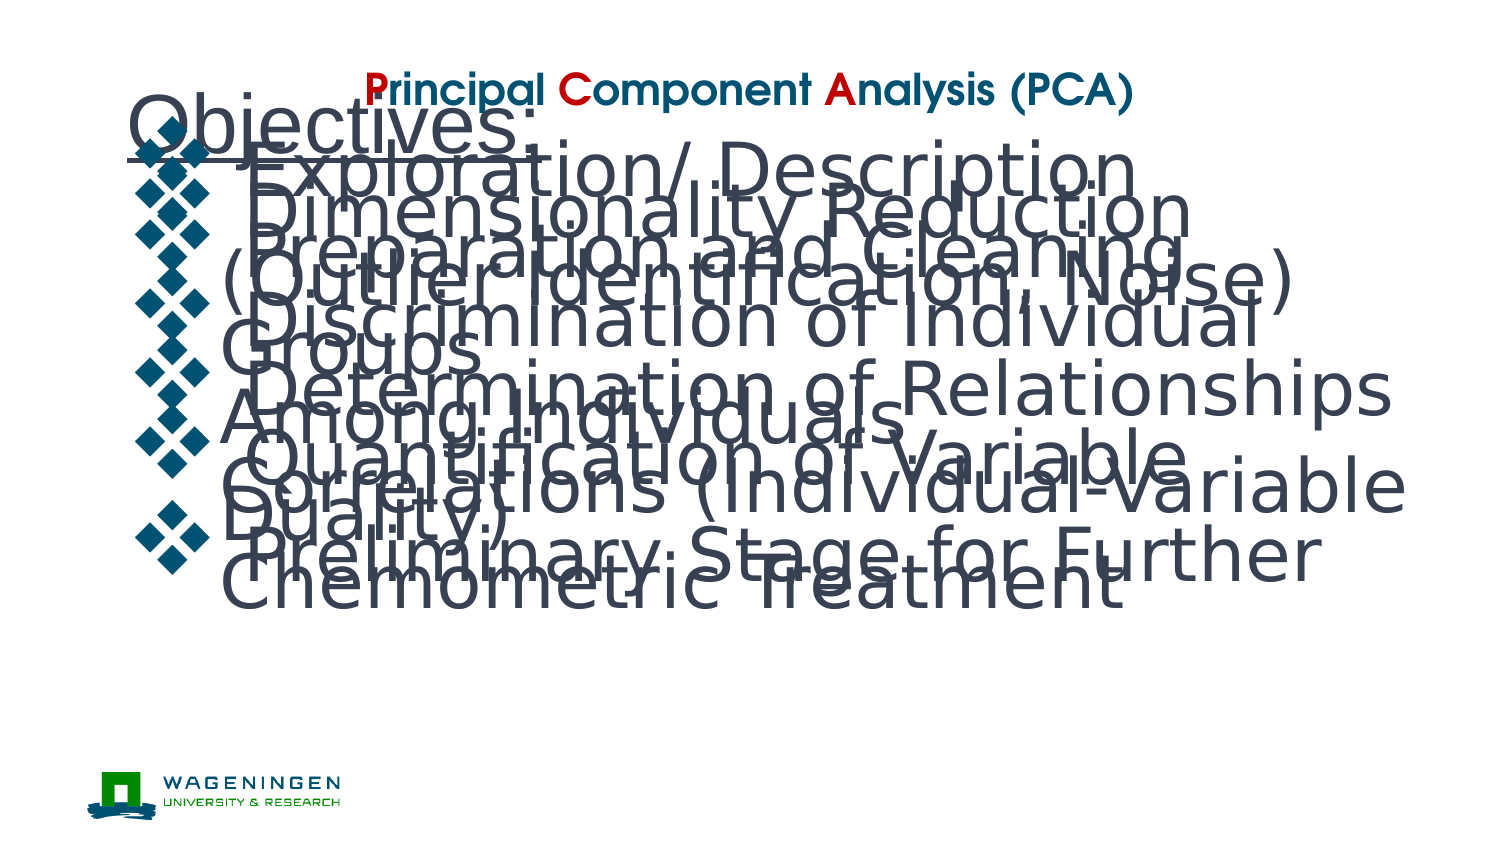

Principal Component Analysis (PCA)
Objectives:
 Exploration/ Description
 Dimensionality Reduction
 Preparation and Cleaning (Outlier Identification, Noise)
 Discrimination of Individual Groups
 Determination of Relationships Among Individuals
 Quantification of Variable Correlations (Individual-Variable Duality)
 Preliminary Stage for Further Chemometric Treatment